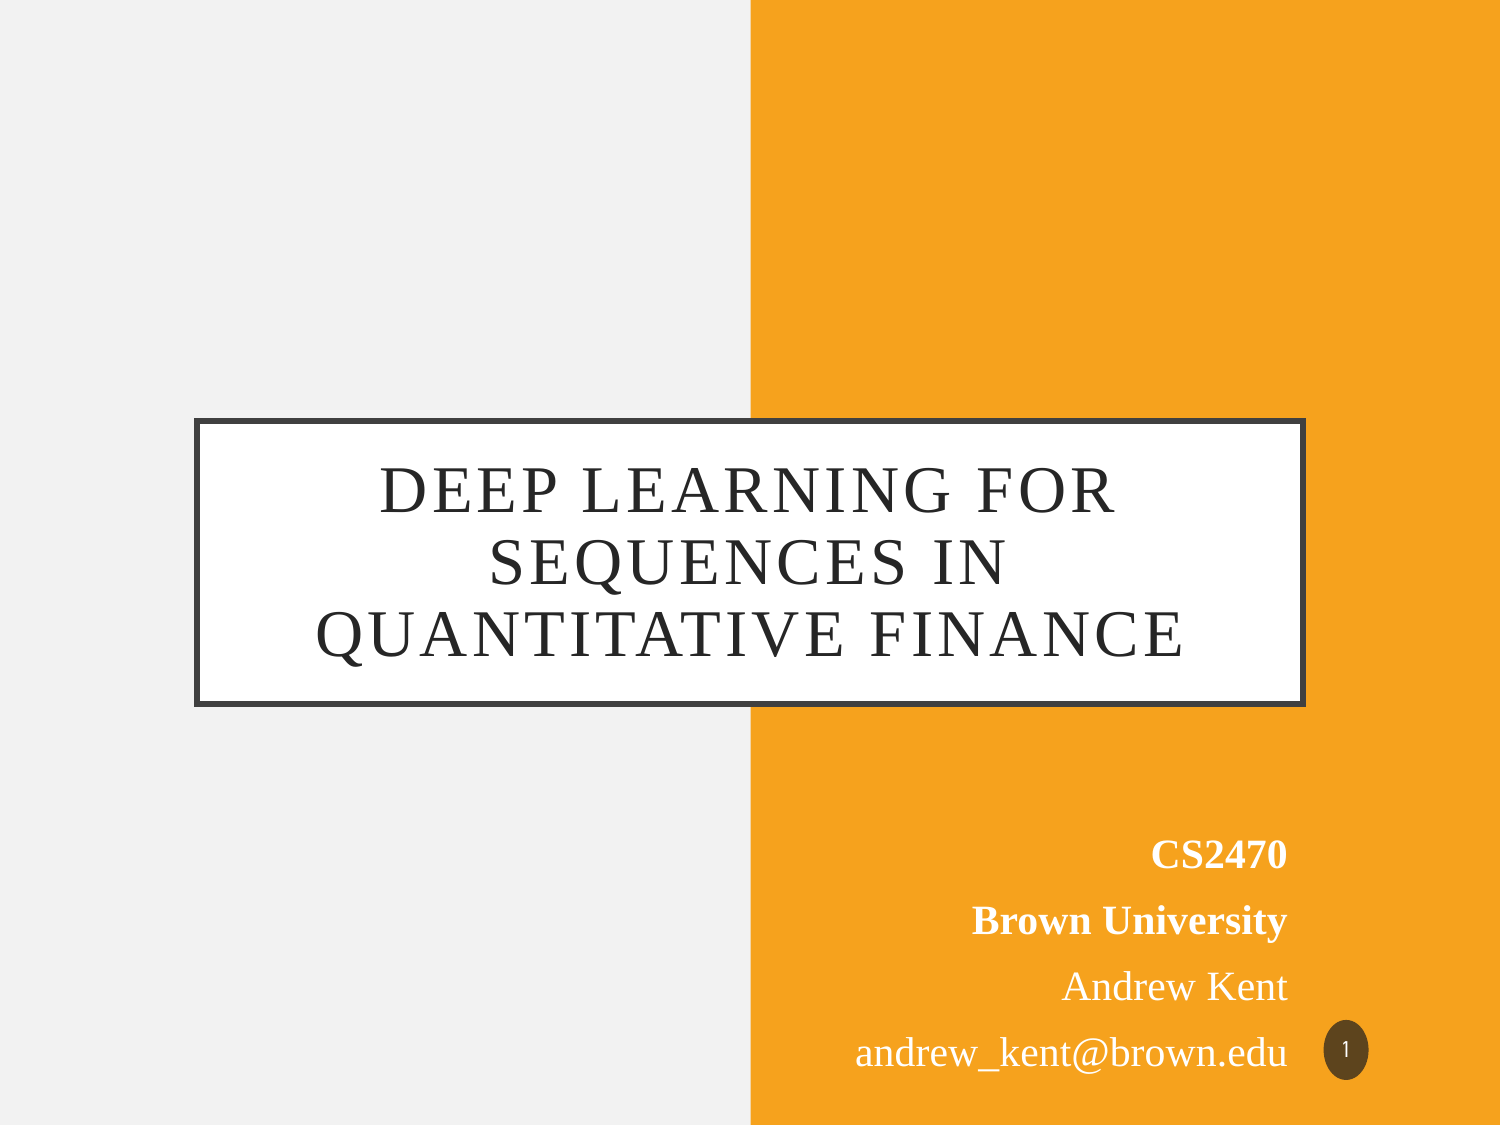

# Deep Learning for Sequences in Quantitative Finance
CS2470
Brown University
Andrew Kent
andrew_kent@brown.edu
1